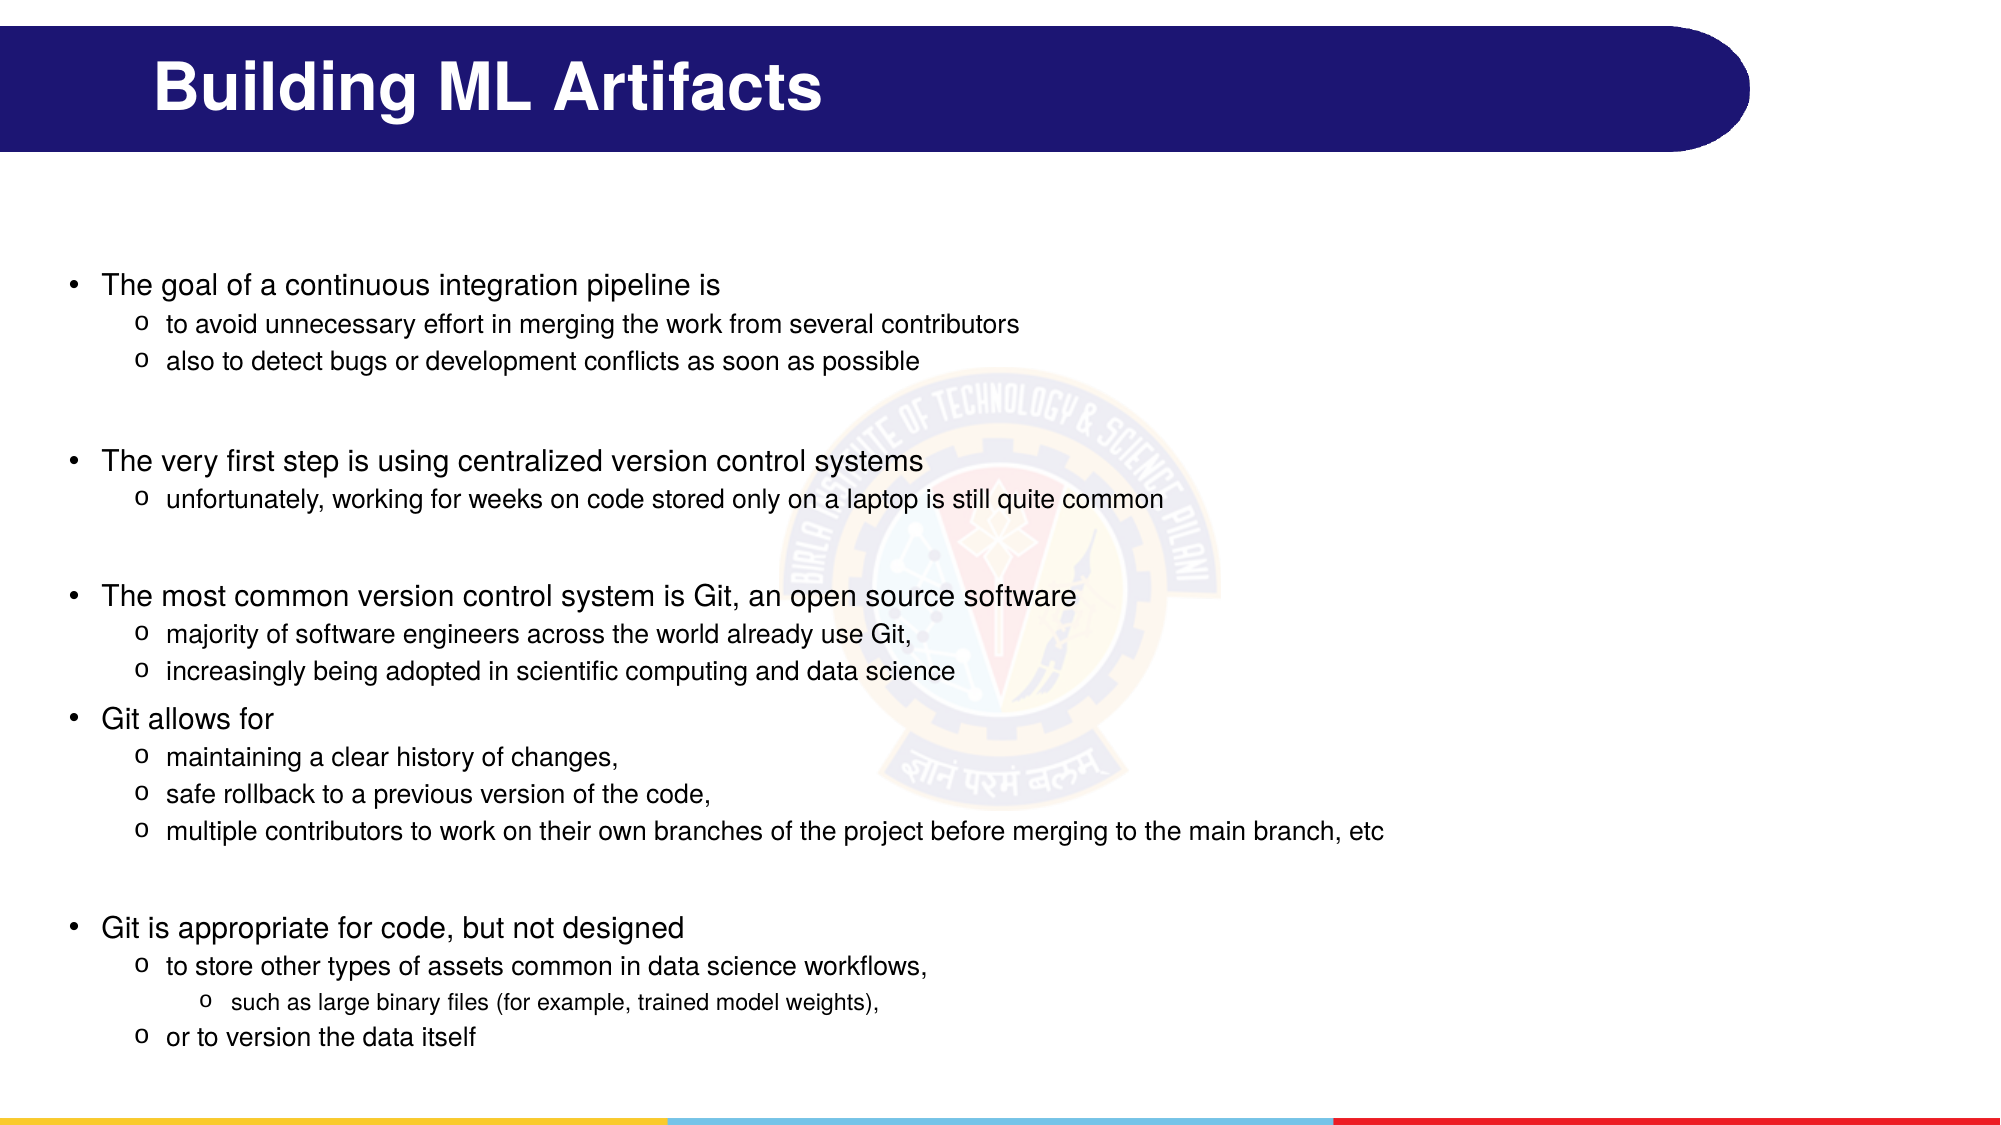

# Building ML Artifacts

The goal of a continuous integration pipeline is
to avoid unnecessary effort in merging the work from several contributors
also to detect bugs or development conflicts as soon as possible

The very first step is using centralized version control systems
unfortunately, working for weeks on code stored only on a laptop is still quite common

The most common version control system is Git, an open source software
majority of software engineers across the world already use Git,
increasingly being adopted in scientific computing and data science
Git allows for
maintaining a clear history of changes,
safe rollback to a previous version of the code,
multiple contributors to work on their own branches of the project before merging to the main branch, etc

Git is appropriate for code, but not designed
to store other types of assets common in data science workflows,
such as large binary files (for example, trained model weights),
or to version the data itself